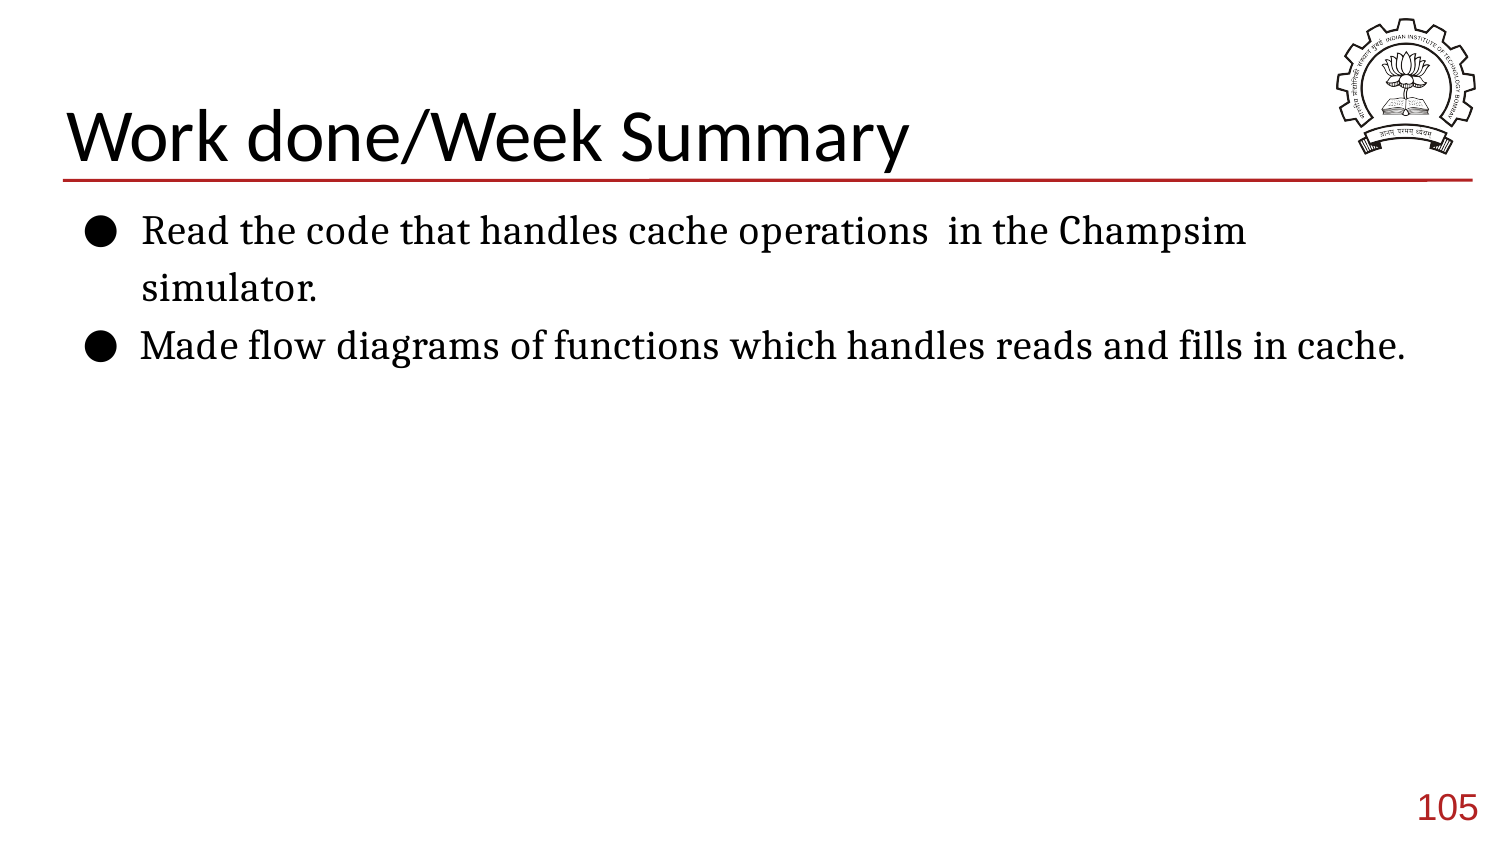

# Work done/Week Summary
Read the code that handles cache operations  in the Champsim simulator.
Made flow diagrams of functions which handles reads and fills in cache.
105